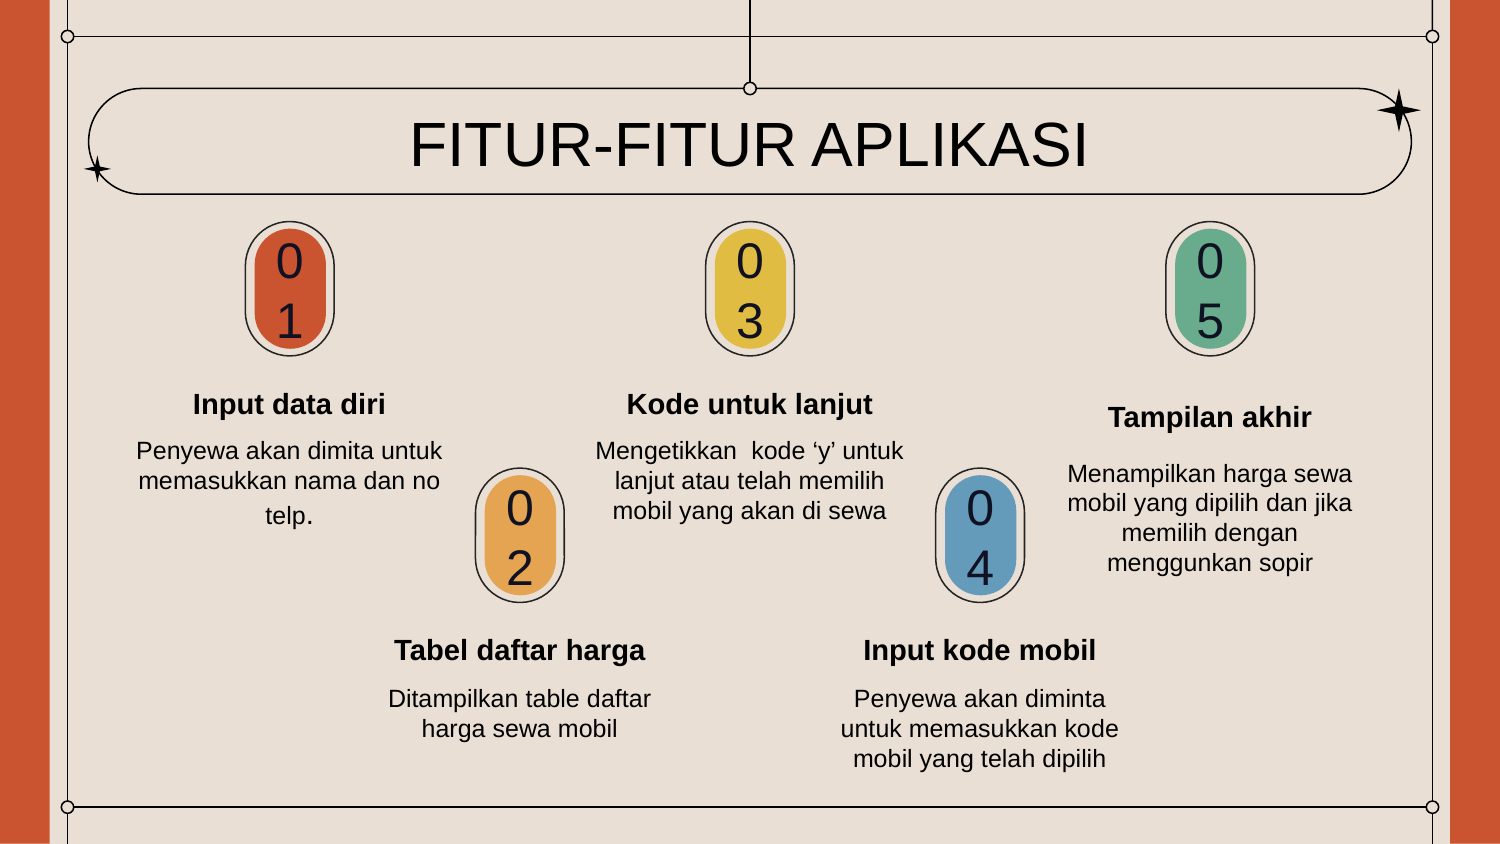

# FITUR-FITUR APLIKASI

01
03
05
Kode untuk lanjut
Input data diri
Tampilan akhir
Penyewa akan dimita untuk memasukkan nama dan no telp.
Mengetikkan  kode ‘y’ untuk lanjut atau telah memilih mobil yang akan di sewa
Menampilkan harga sewa mobil yang dipilih dan jika memilih dengan menggunkan sopir

02
04
Tabel daftar harga
Input kode mobil
Penyewa akan diminta untuk memasukkan kode mobil yang telah dipilih
Ditampilkan table daftar harga sewa mobil